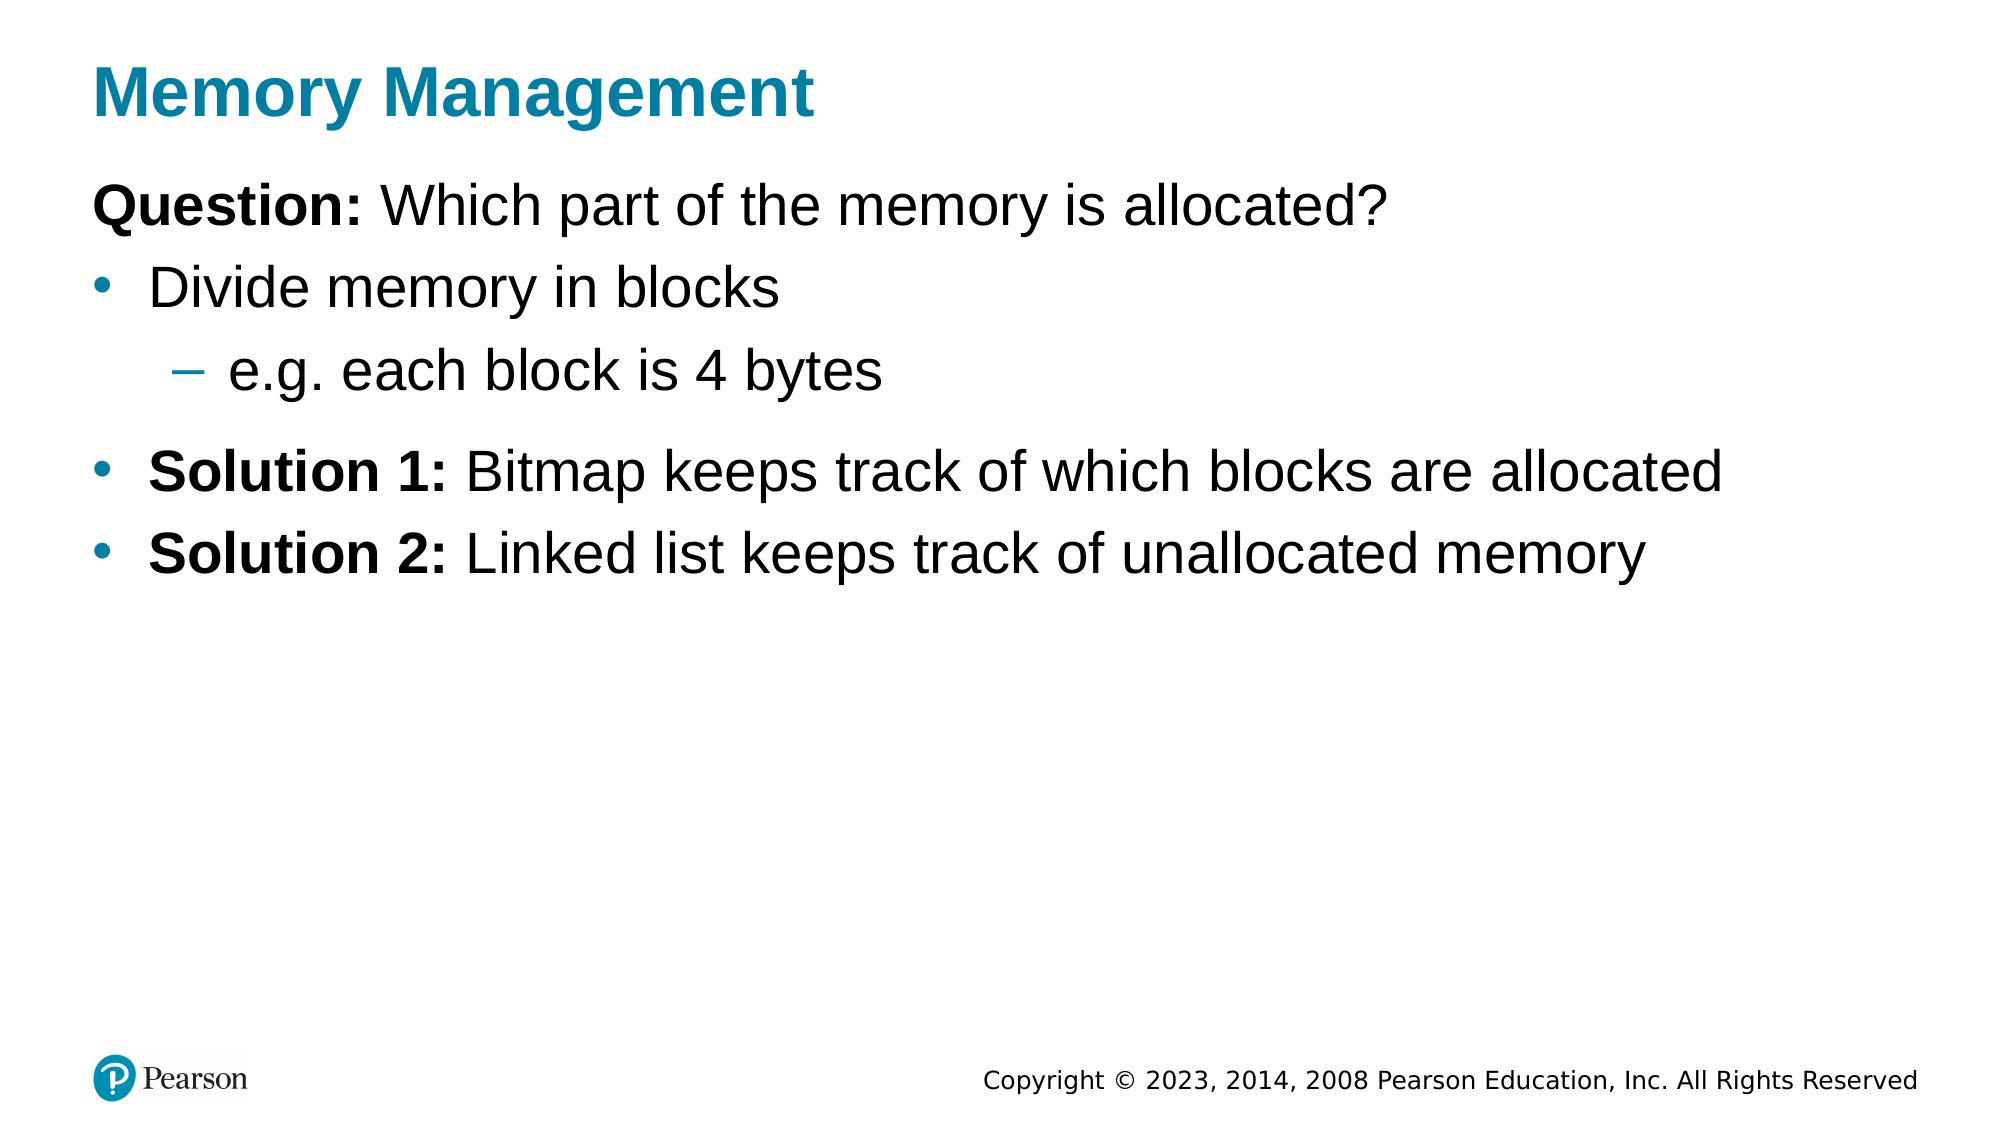

# Memory Management
Question: Which part of the memory is allocated?
Divide memory in blocks
e.g. each block is 4 bytes
Solution 1: Bitmap keeps track of which blocks are allocated
Solution 2: Linked list keeps track of unallocated memory